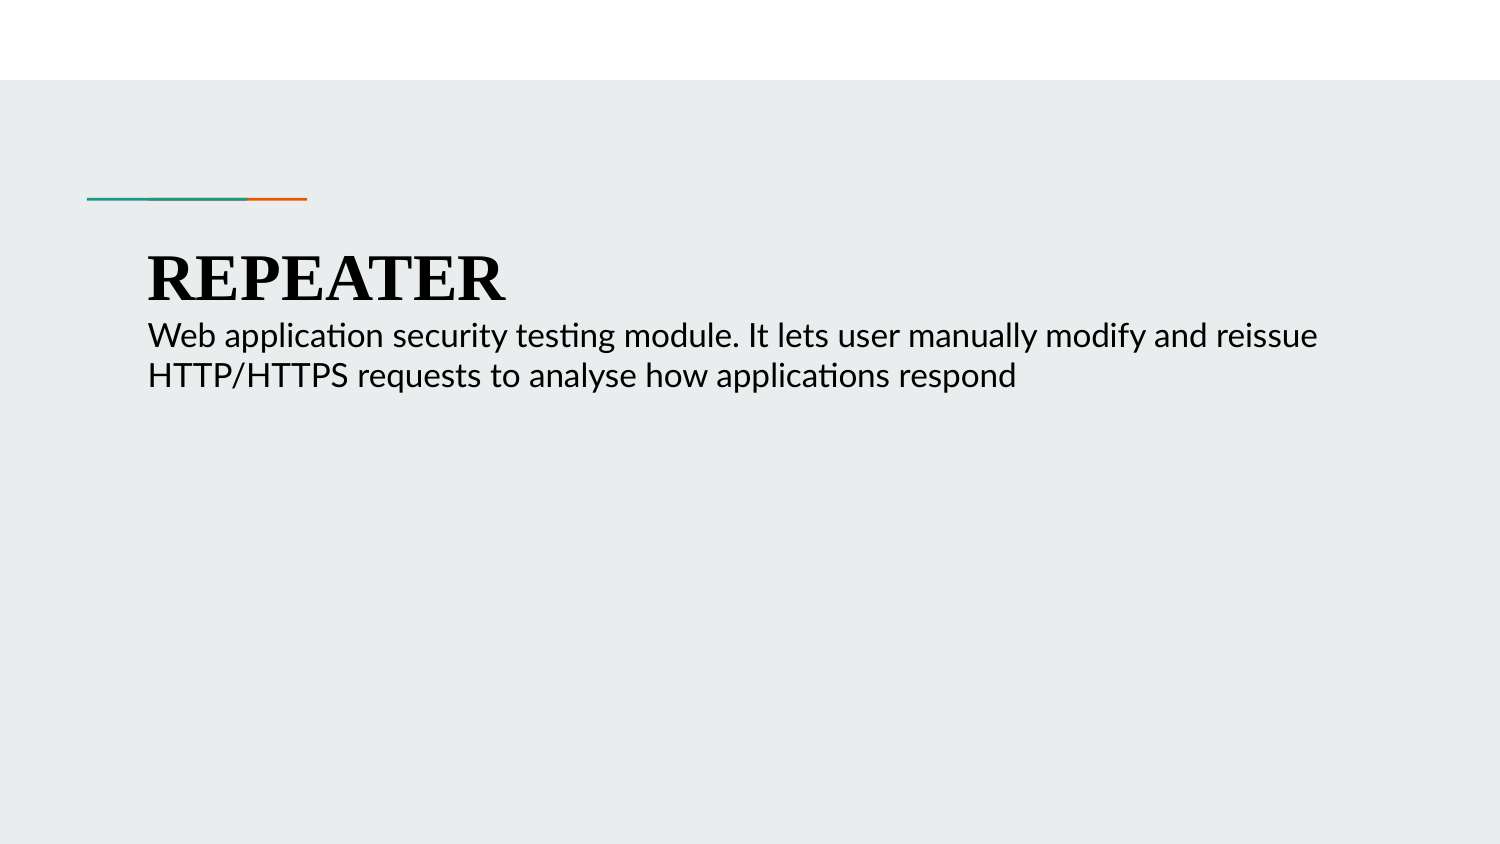

REPEATER
Web application security testing module. It lets user manually modify and reissue HTTP/HTTPS requests to analyse how applications respond